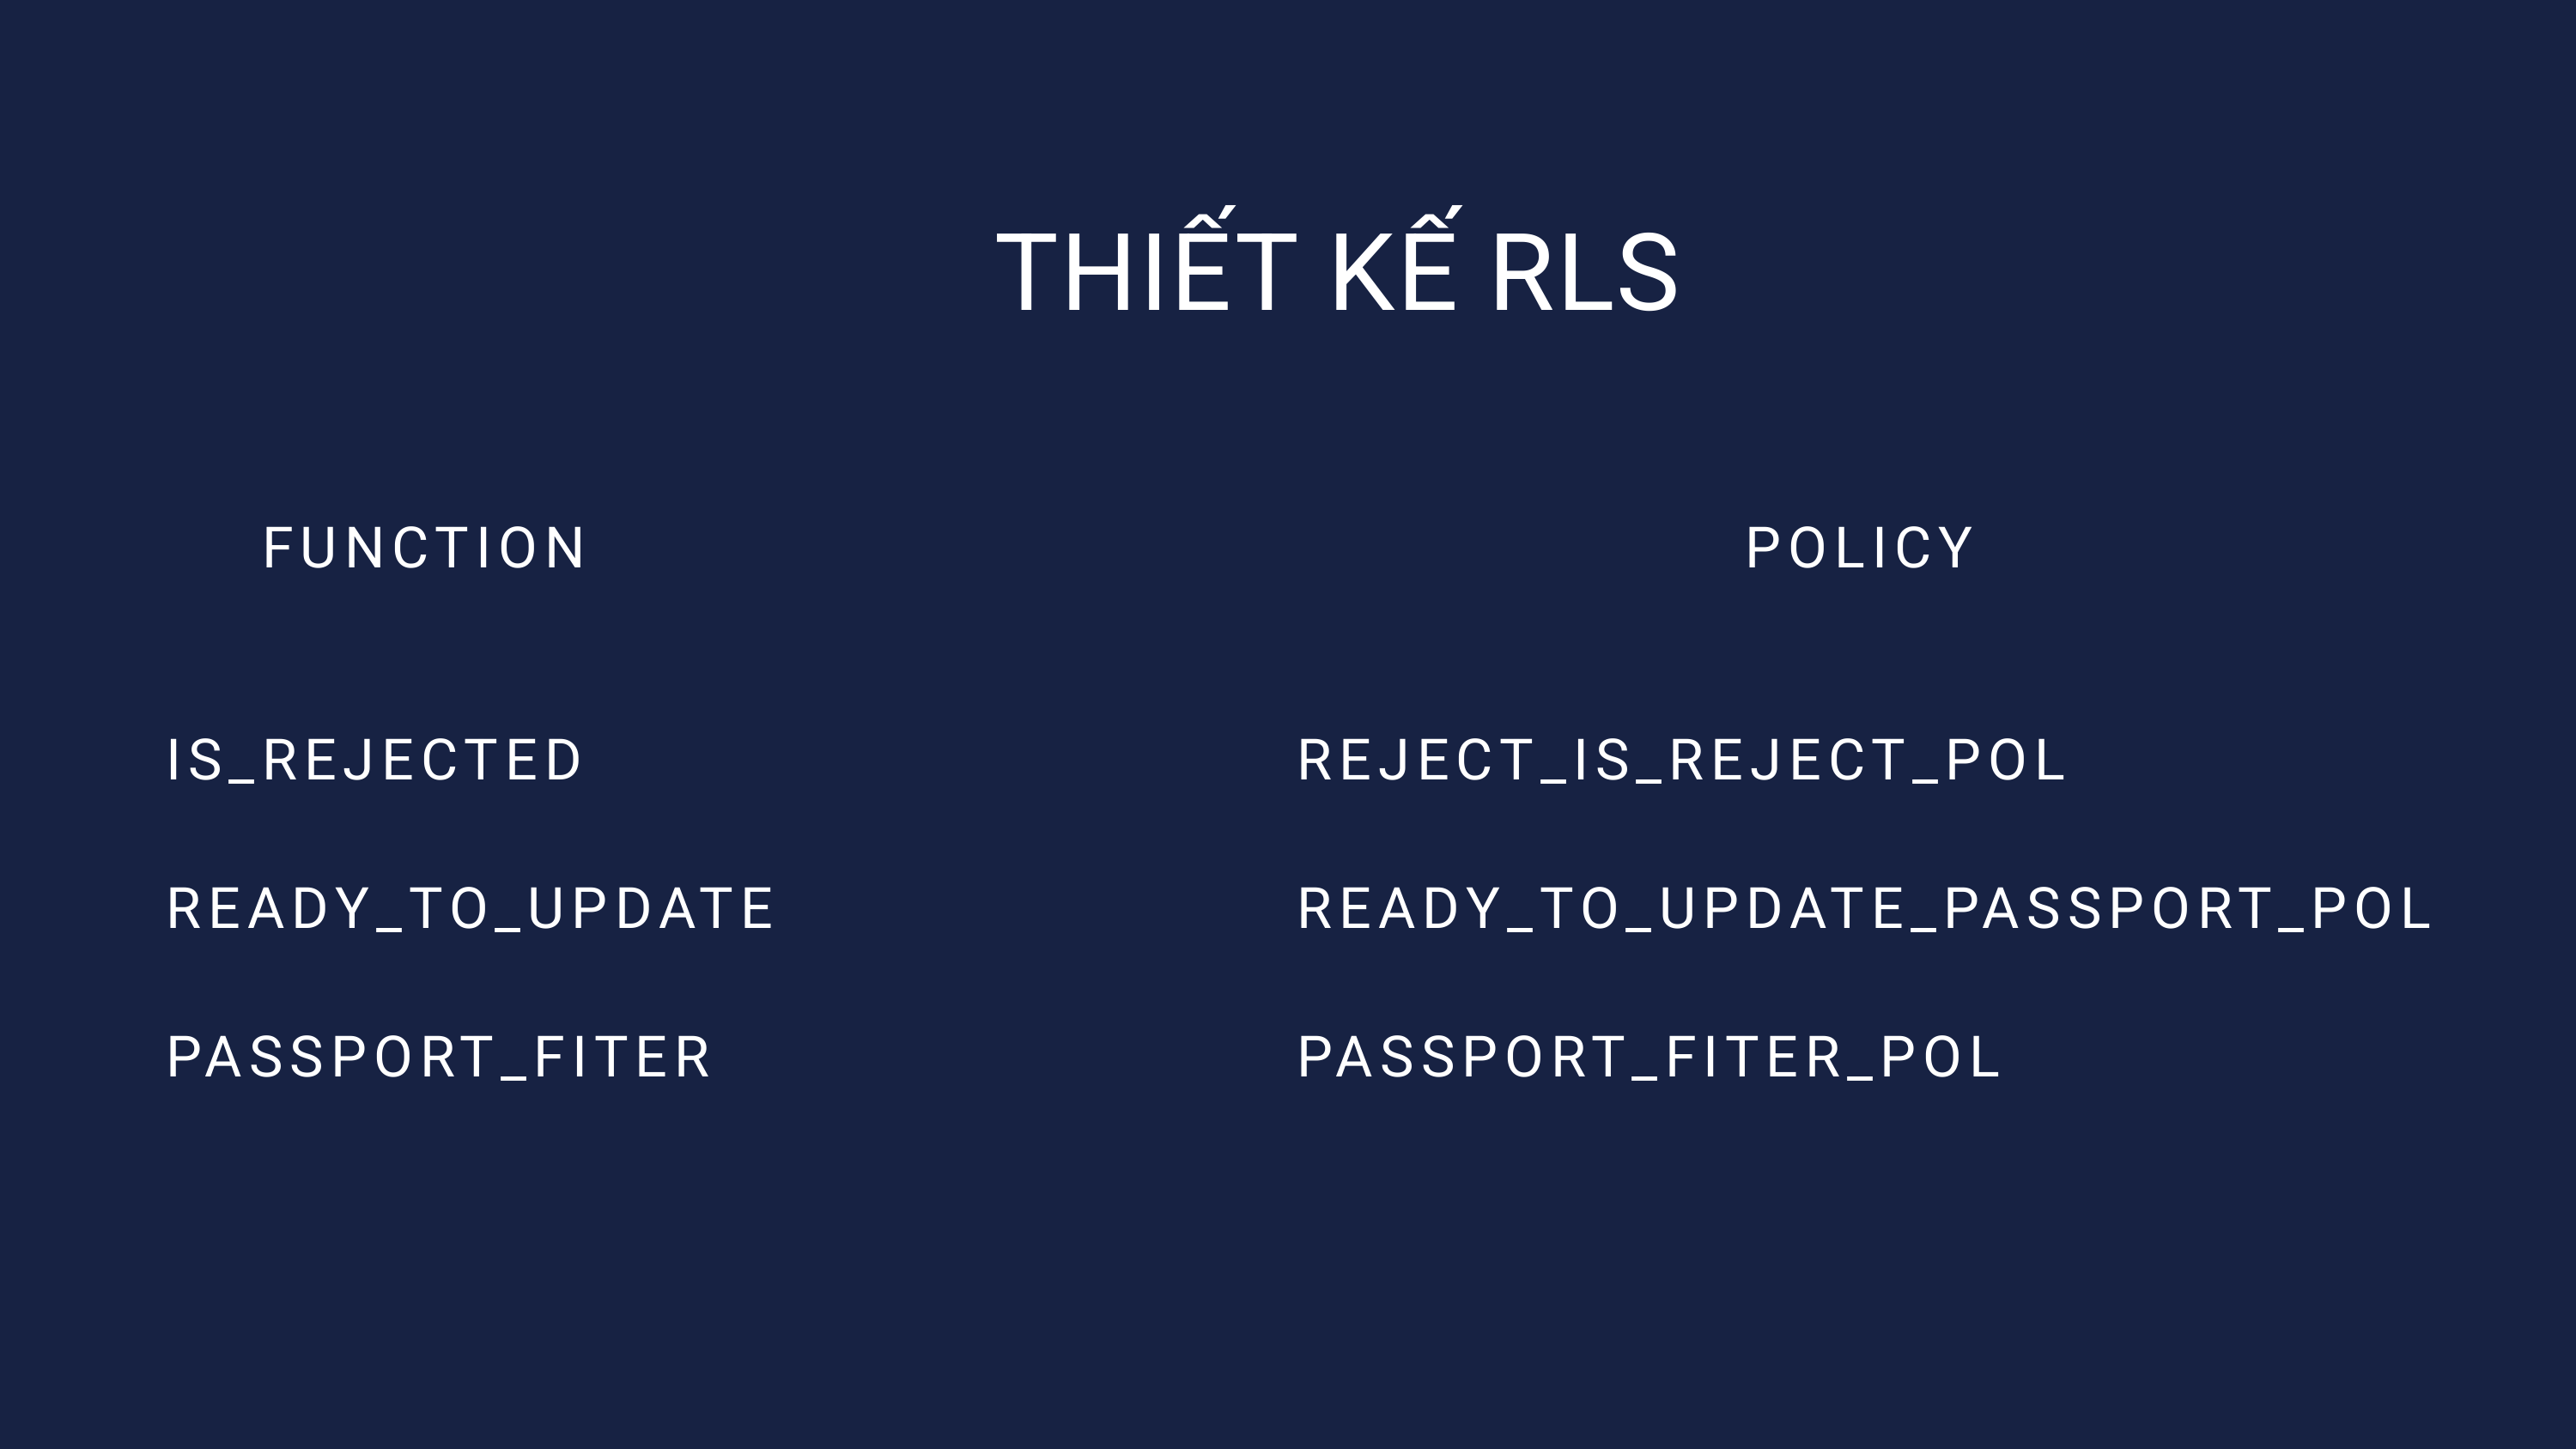

THIẾT KẾ RLS
FUNCTION
POLICY
 IS_REJECTED

 READY_TO_UPDATE

 PASSPORT_FITER
 REJECT_IS_REJECT_POL

 READY_TO_UPDATE_PASSPORT_POL

 PASSPORT_FITER_POL